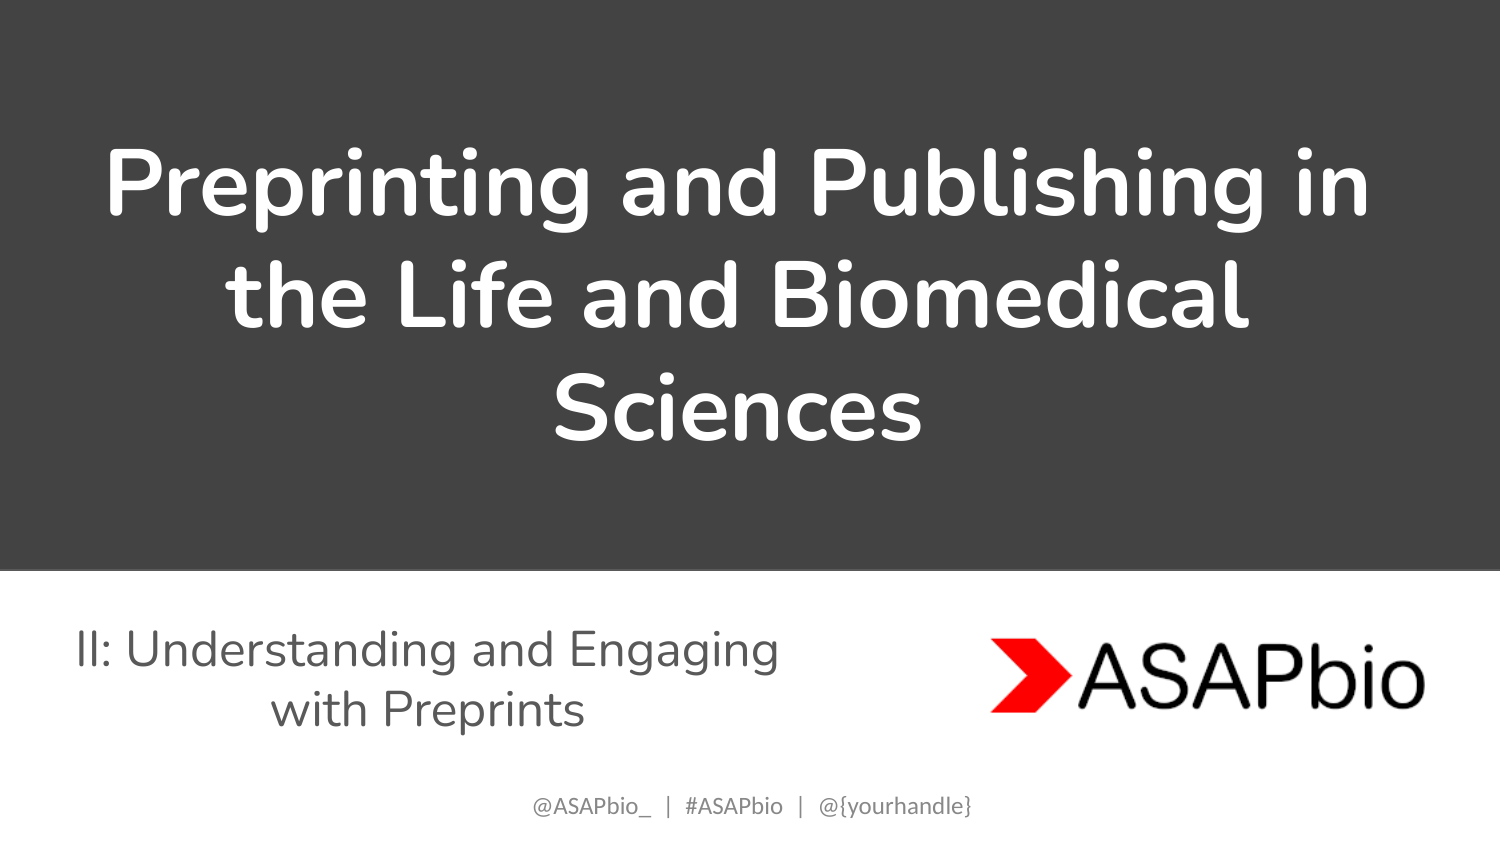

# Preprinting and Publishing in the Life and Biomedical Sciences
II: Understanding and Engaging with Preprints